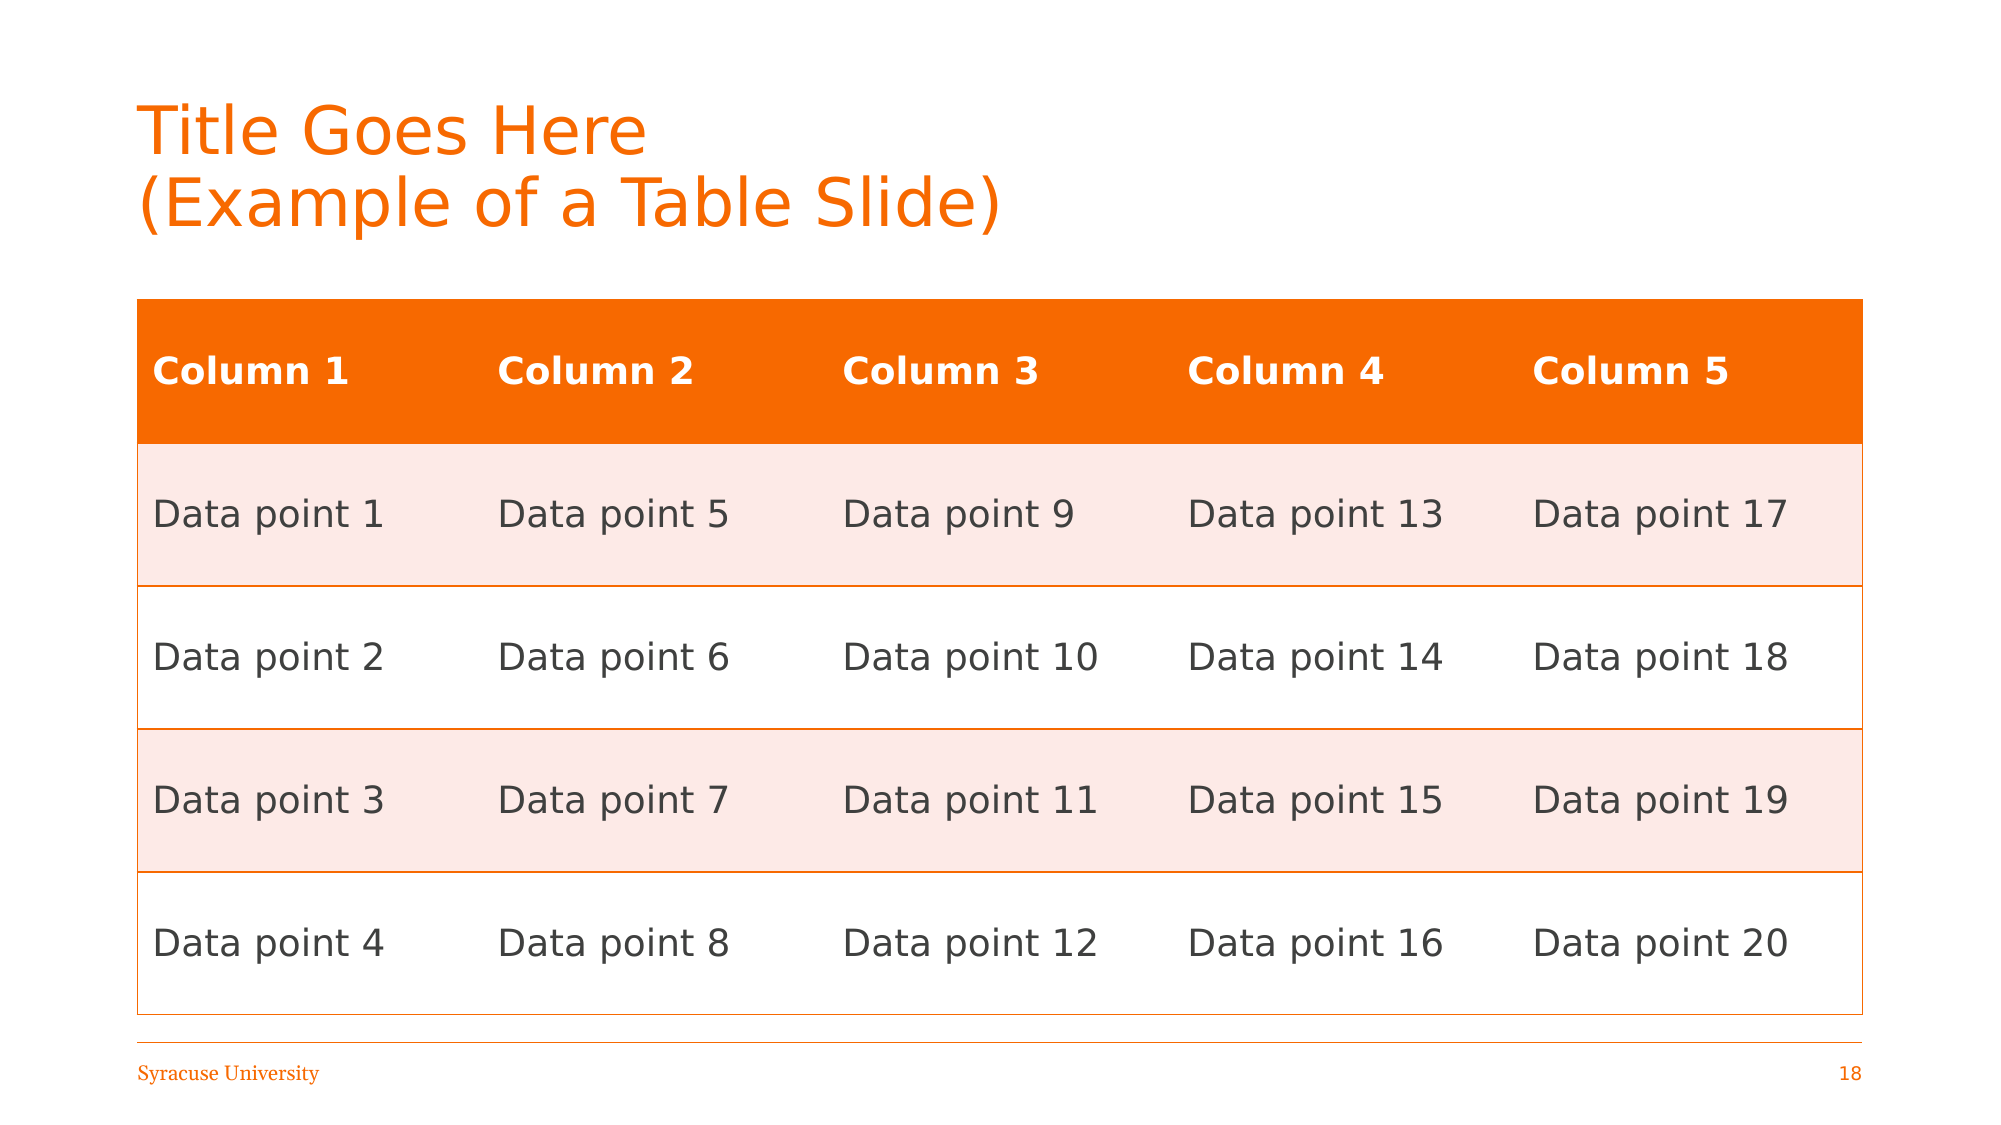

# Title Goes Here (Example of a Table Slide)
| Column 1 | Column 2 | Column 3 | Column 4 | Column 5 |
| --- | --- | --- | --- | --- |
| Data point 1 | Data point 5 | Data point 9 | Data point 13 | Data point 17 |
| Data point 2 | Data point 6 | Data point 10 | Data point 14 | Data point 18 |
| Data point 3 | Data point 7 | Data point 11 | Data point 15 | Data point 19 |
| Data point 4 | Data point 8 | Data point 12 | Data point 16 | Data point 20 |